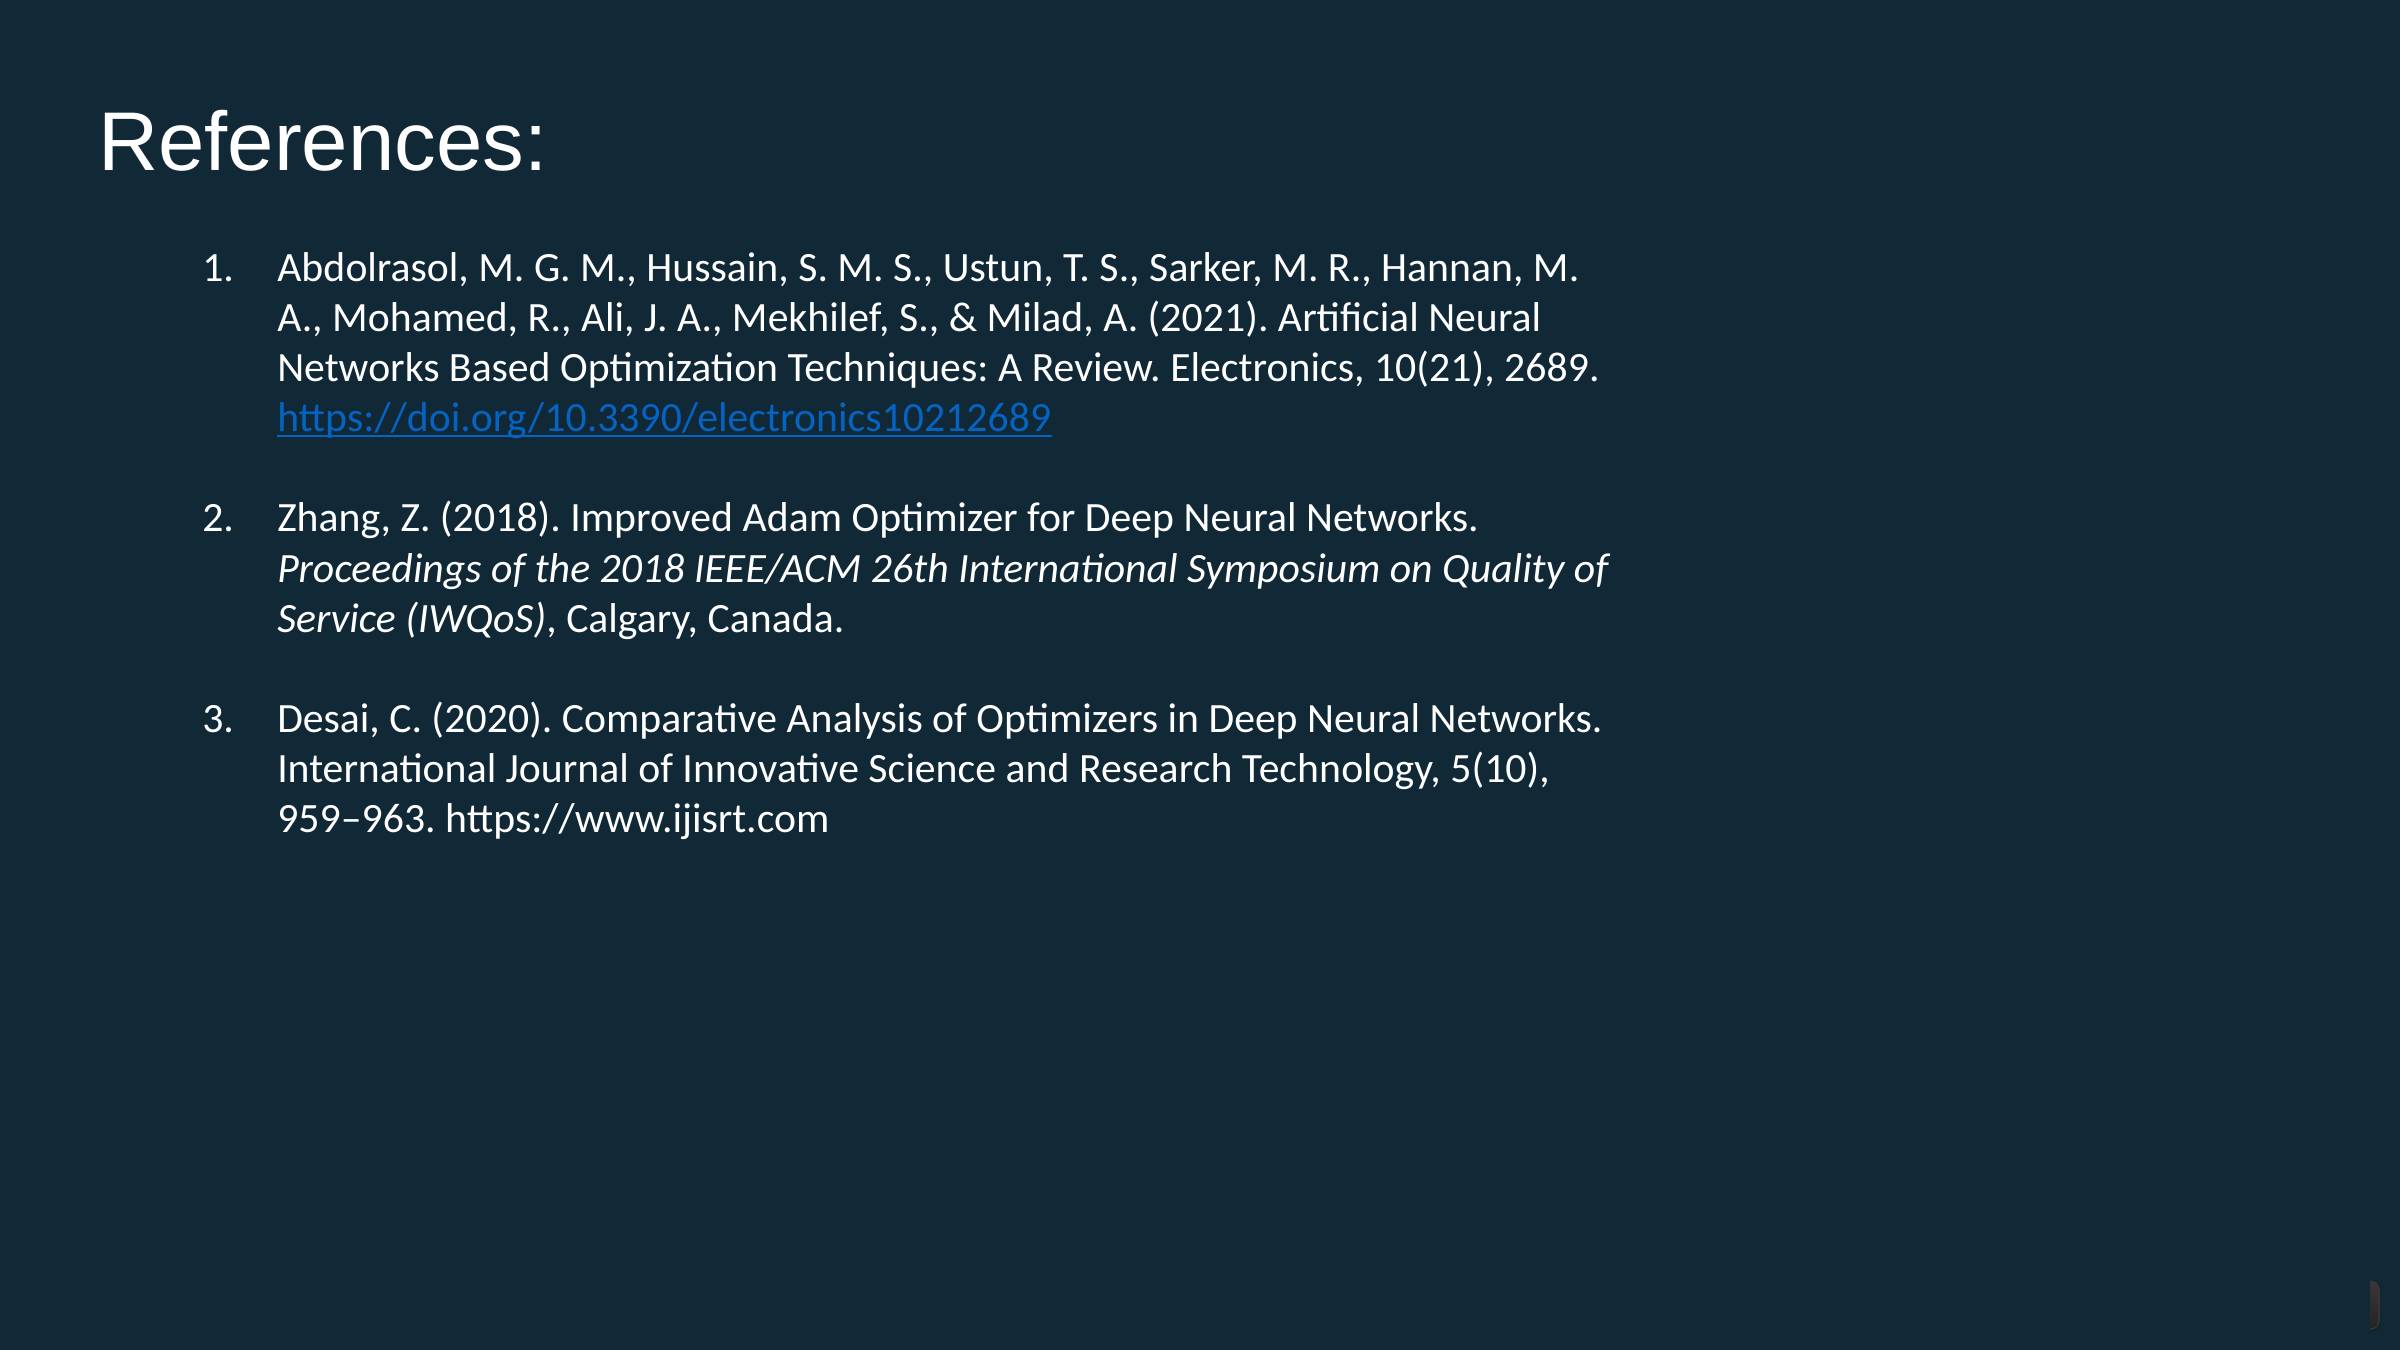

References:
Abdolrasol, M. G. M., Hussain, S. M. S., Ustun, T. S., Sarker, M. R., Hannan, M. A., Mohamed, R., Ali, J. A., Mekhilef, S., & Milad, A. (2021). Artificial Neural Networks Based Optimization Techniques: A Review. Electronics, 10(21), 2689. https://doi.org/10.3390/electronics10212689

Zhang, Z. (2018). Improved Adam Optimizer for Deep Neural Networks. Proceedings of the 2018 IEEE/ACM 26th International Symposium on Quality of Service (IWQoS), Calgary, Canada.

Desai, C. (2020). Comparative Analysis of Optimizers in Deep Neural Networks. International Journal of Innovative Science and Research Technology, 5(10), 959–963. https://www.ijisrt.com